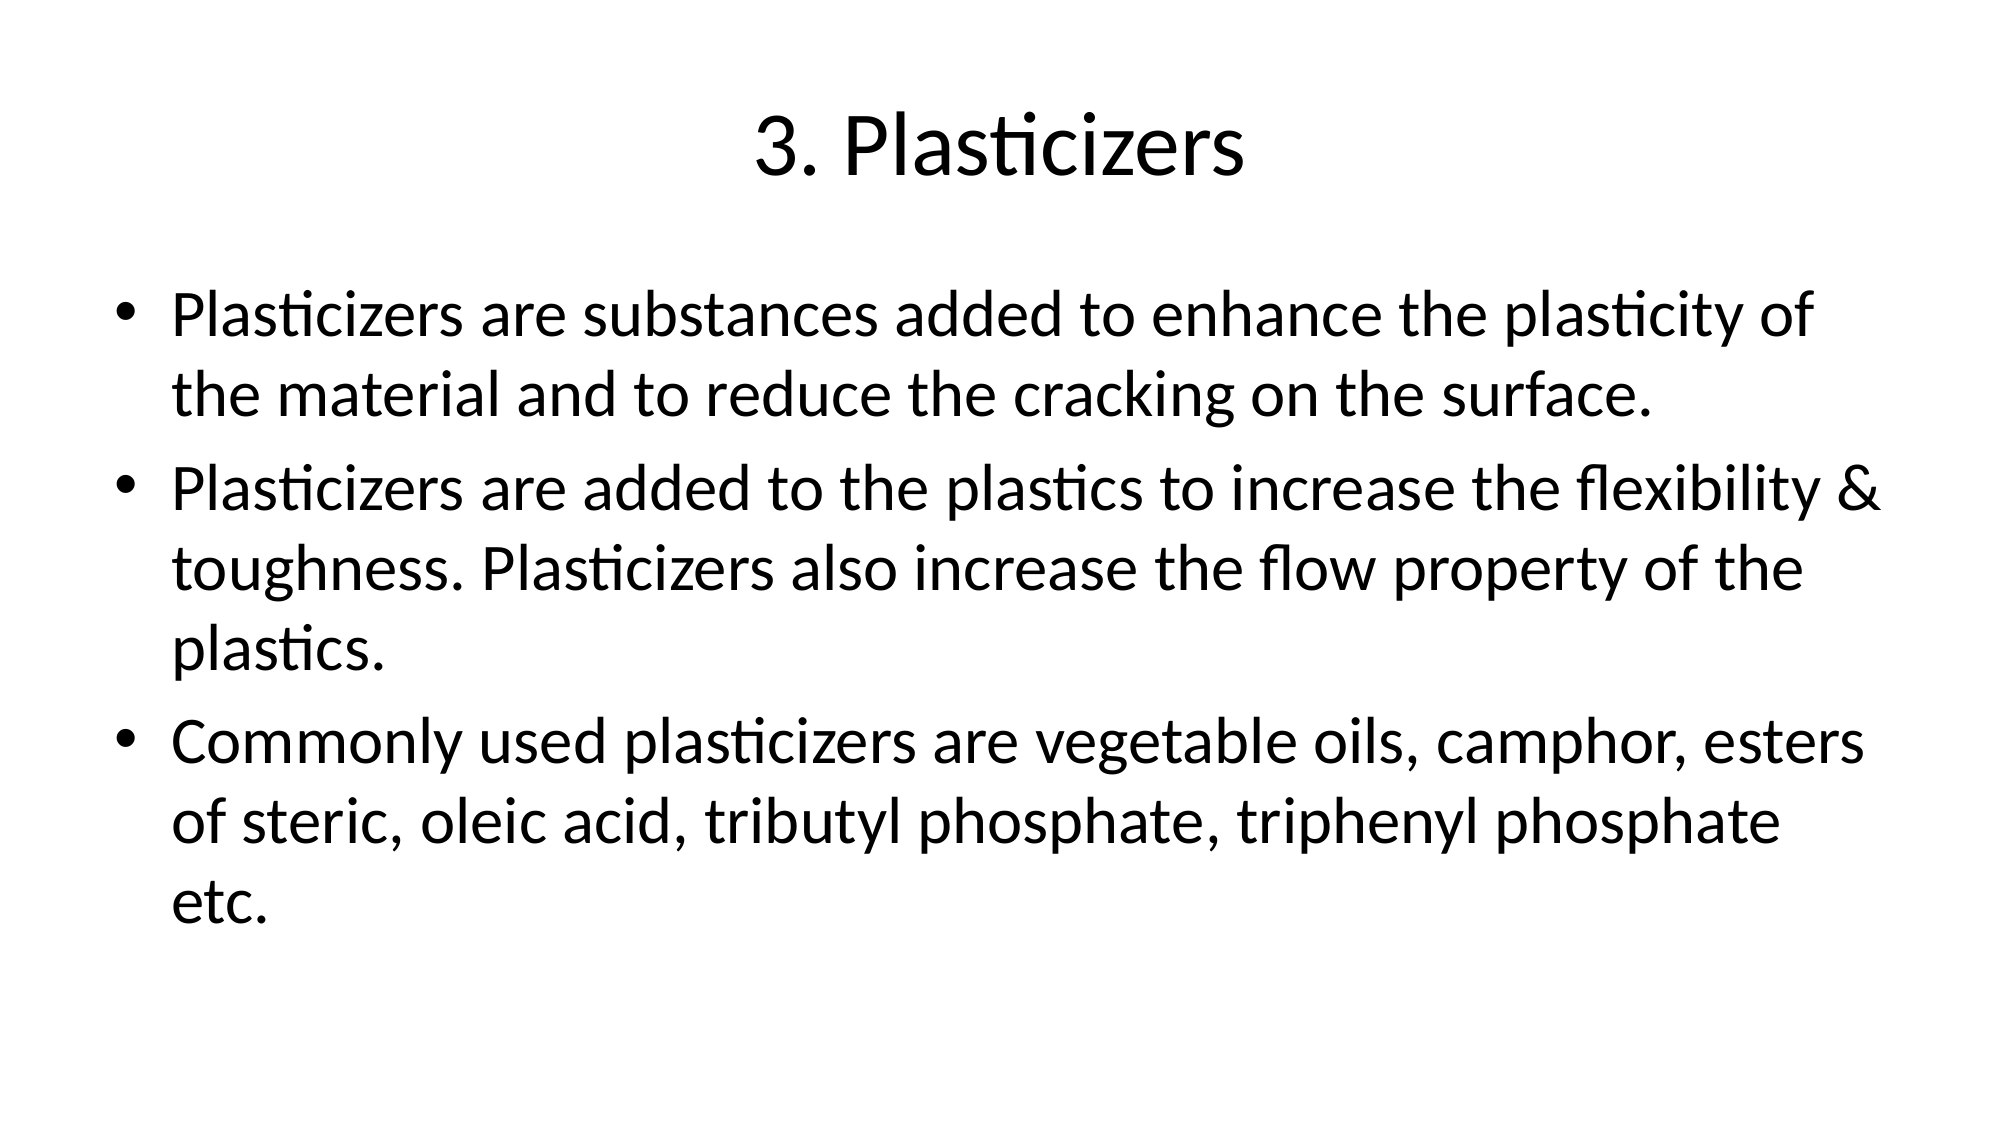

# 3. Plasticizers
Plasticizers are substances added to enhance the plasticity of the material and to reduce the cracking on the surface.
Plasticizers are added to the plastics to increase the flexibility & toughness. Plasticizers also increase the flow property of the plastics.
Commonly used plasticizers are vegetable oils, camphor, esters of steric, oleic acid, tributyl phosphate, triphenyl phosphate etc.